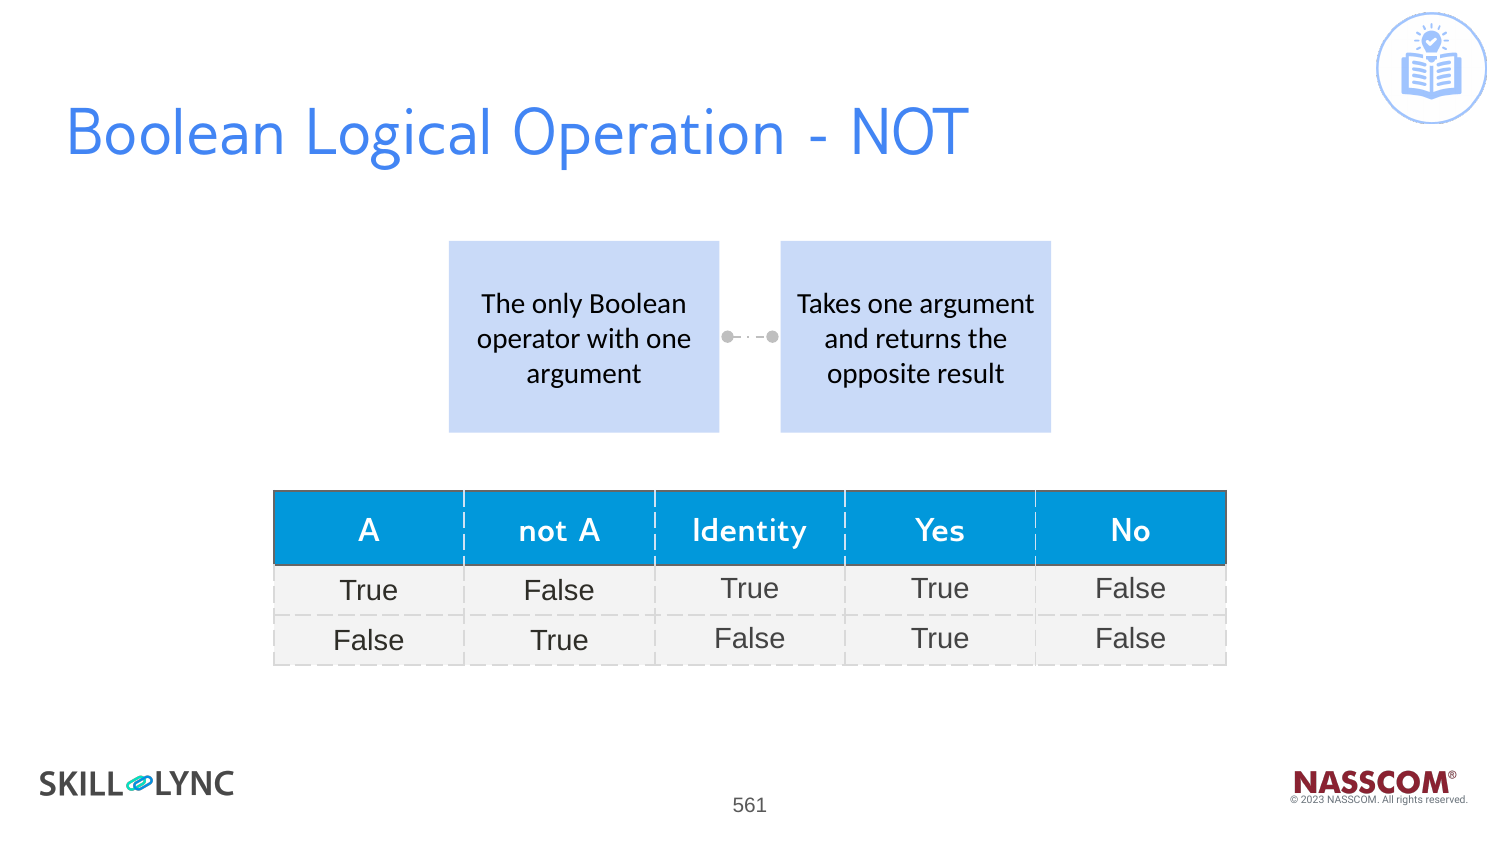

# Boolean Logical Operation - NOT
The only Boolean operator with one argument
Takes one argument and returns the opposite result
| A | not A | Identity | Yes | No |
| --- | --- | --- | --- | --- |
| True | False | True | True | False |
| False | True | False | True | False |
561